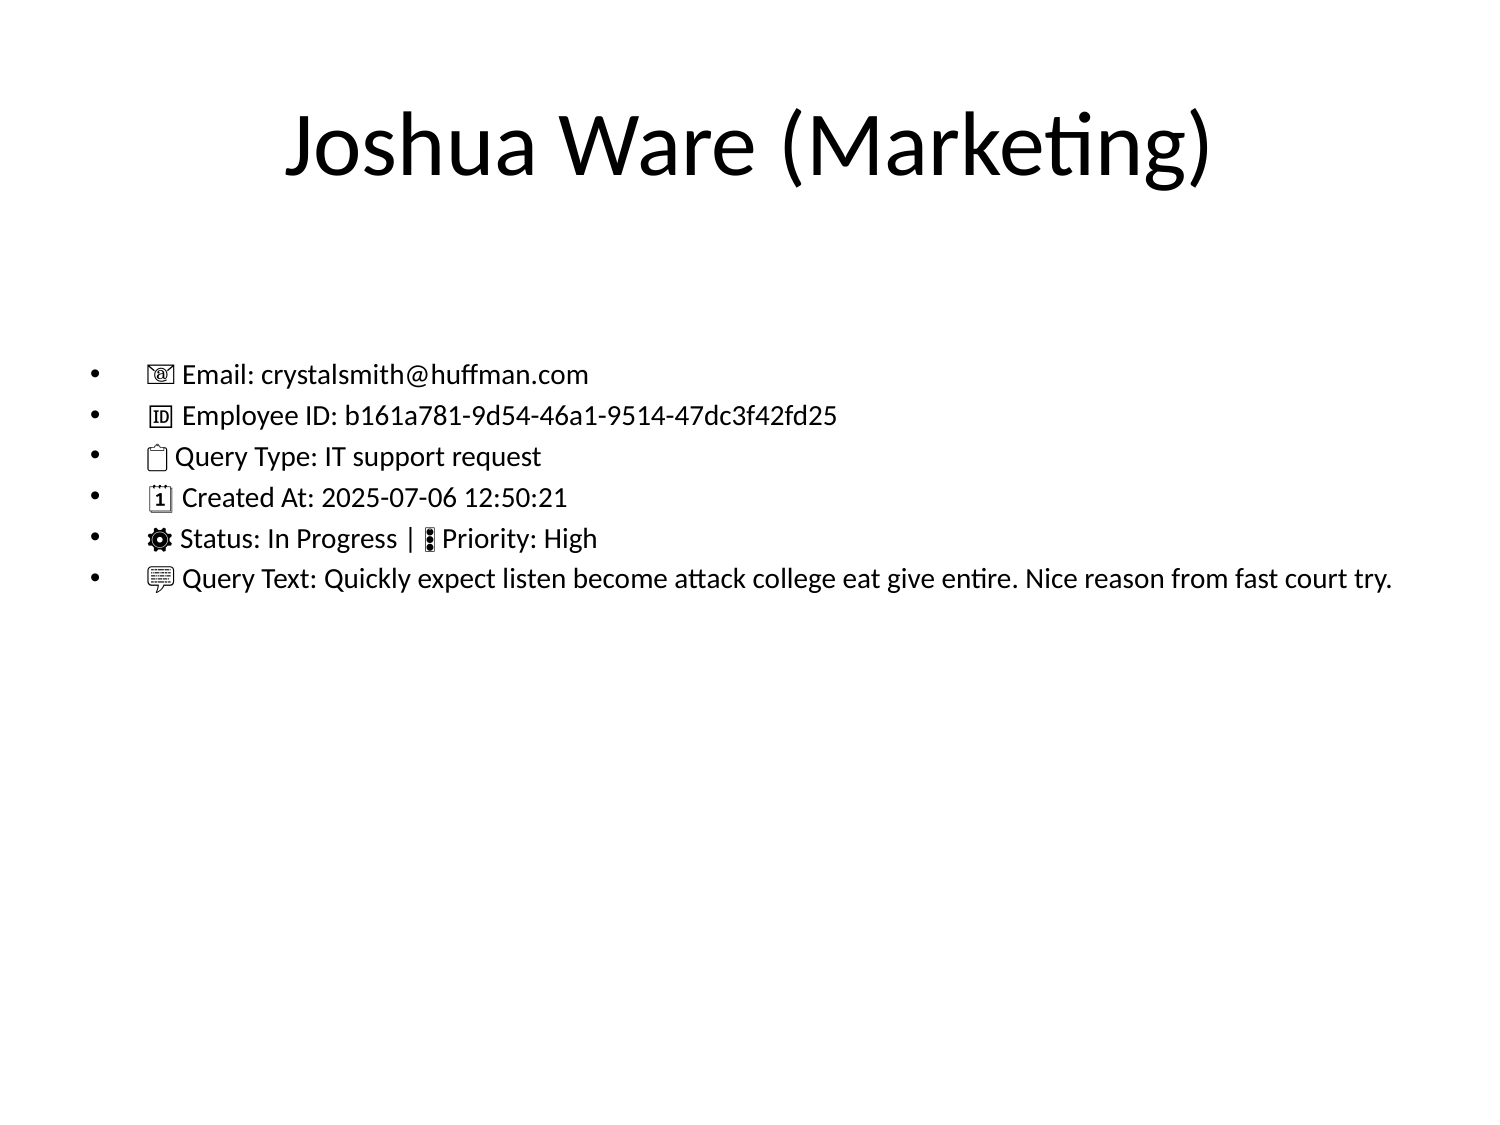

# Joshua Ware (Marketing)

📧 Email: crystalsmith@huffman.com
🆔 Employee ID: b161a781-9d54-46a1-9514-47dc3f42fd25
📋 Query Type: IT support request
🗓 Created At: 2025-07-06 12:50:21
⚙ Status: In Progress | 🚦 Priority: High
💬 Query Text: Quickly expect listen become attack college eat give entire. Nice reason from fast court try.